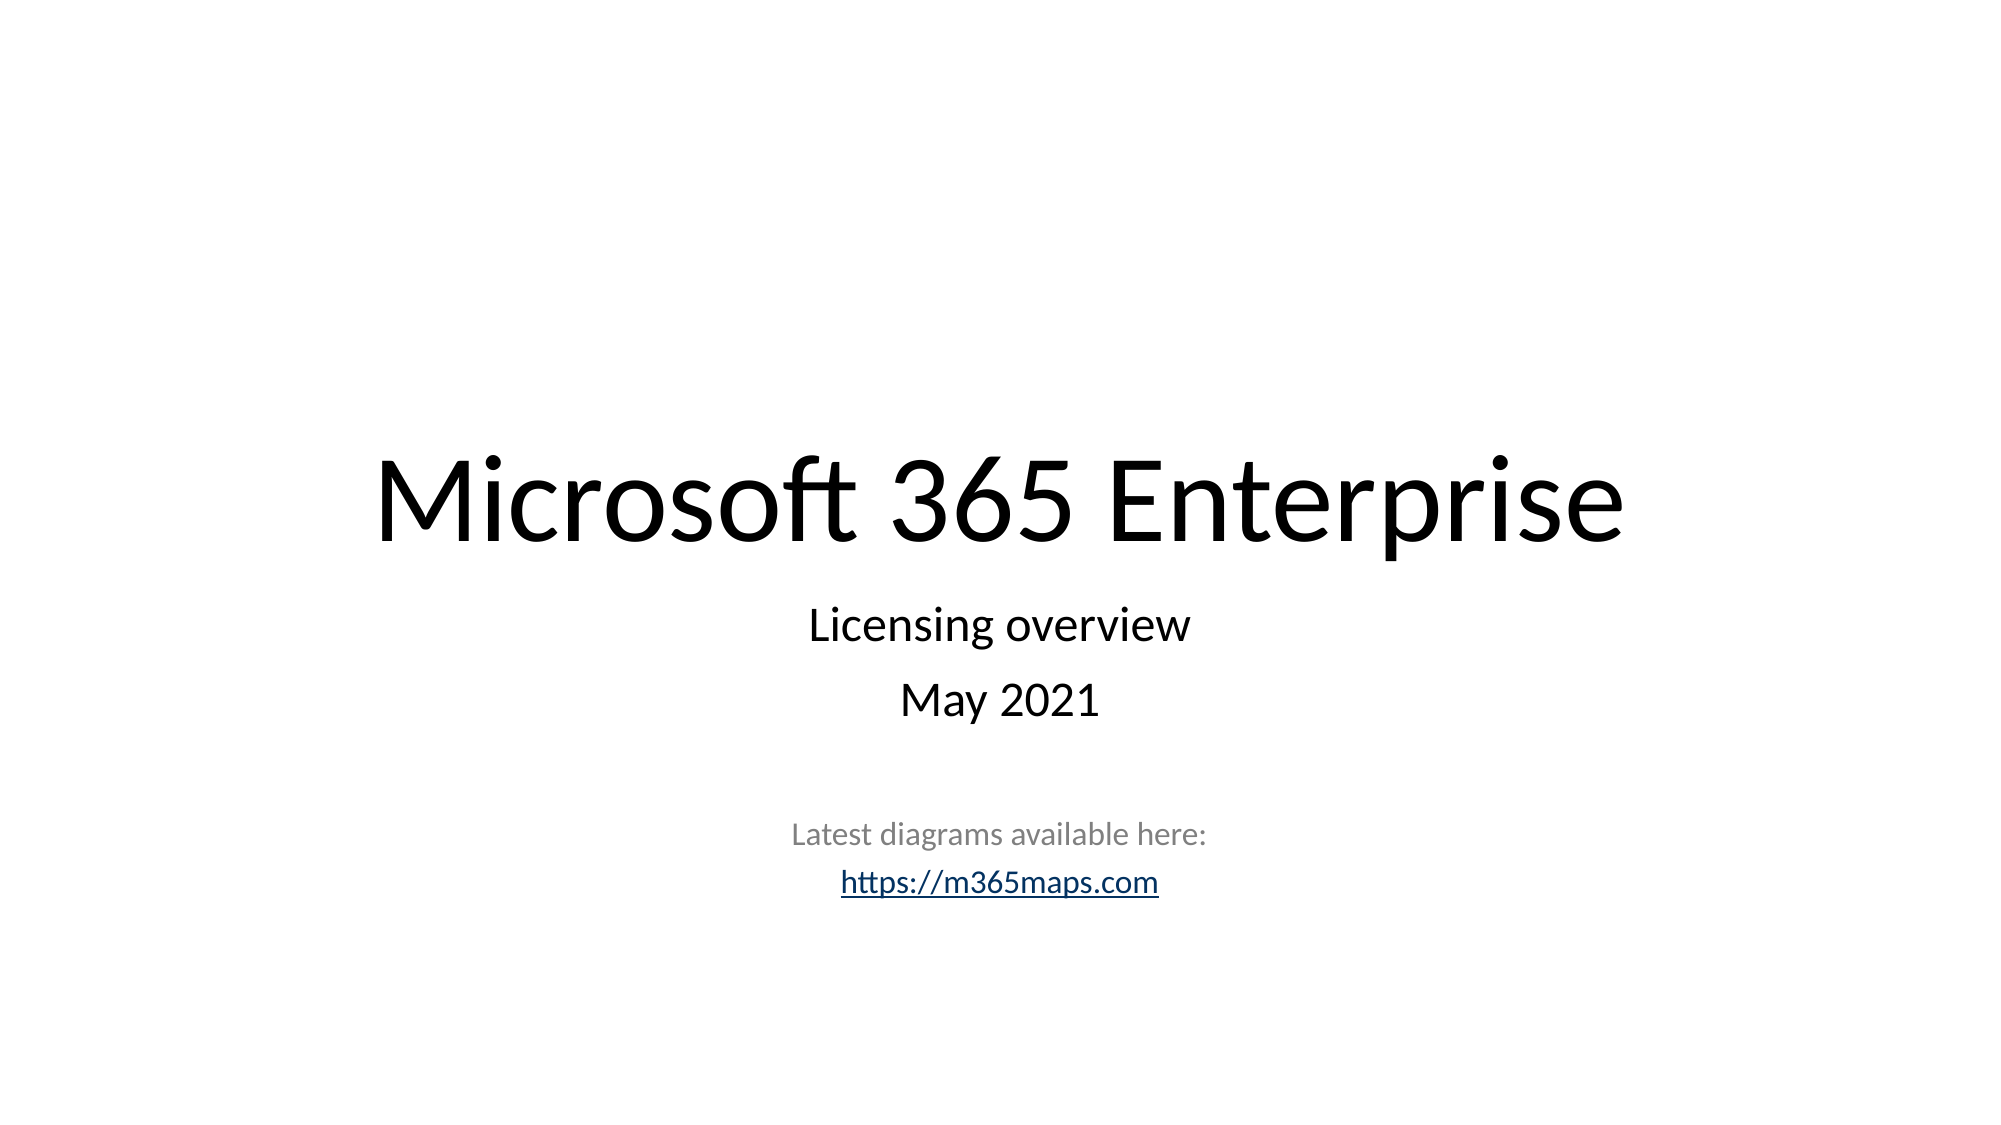

# Microsoft 365 Enterprise
Licensing overview
May 2021
Latest diagrams available here:
https://m365maps.com